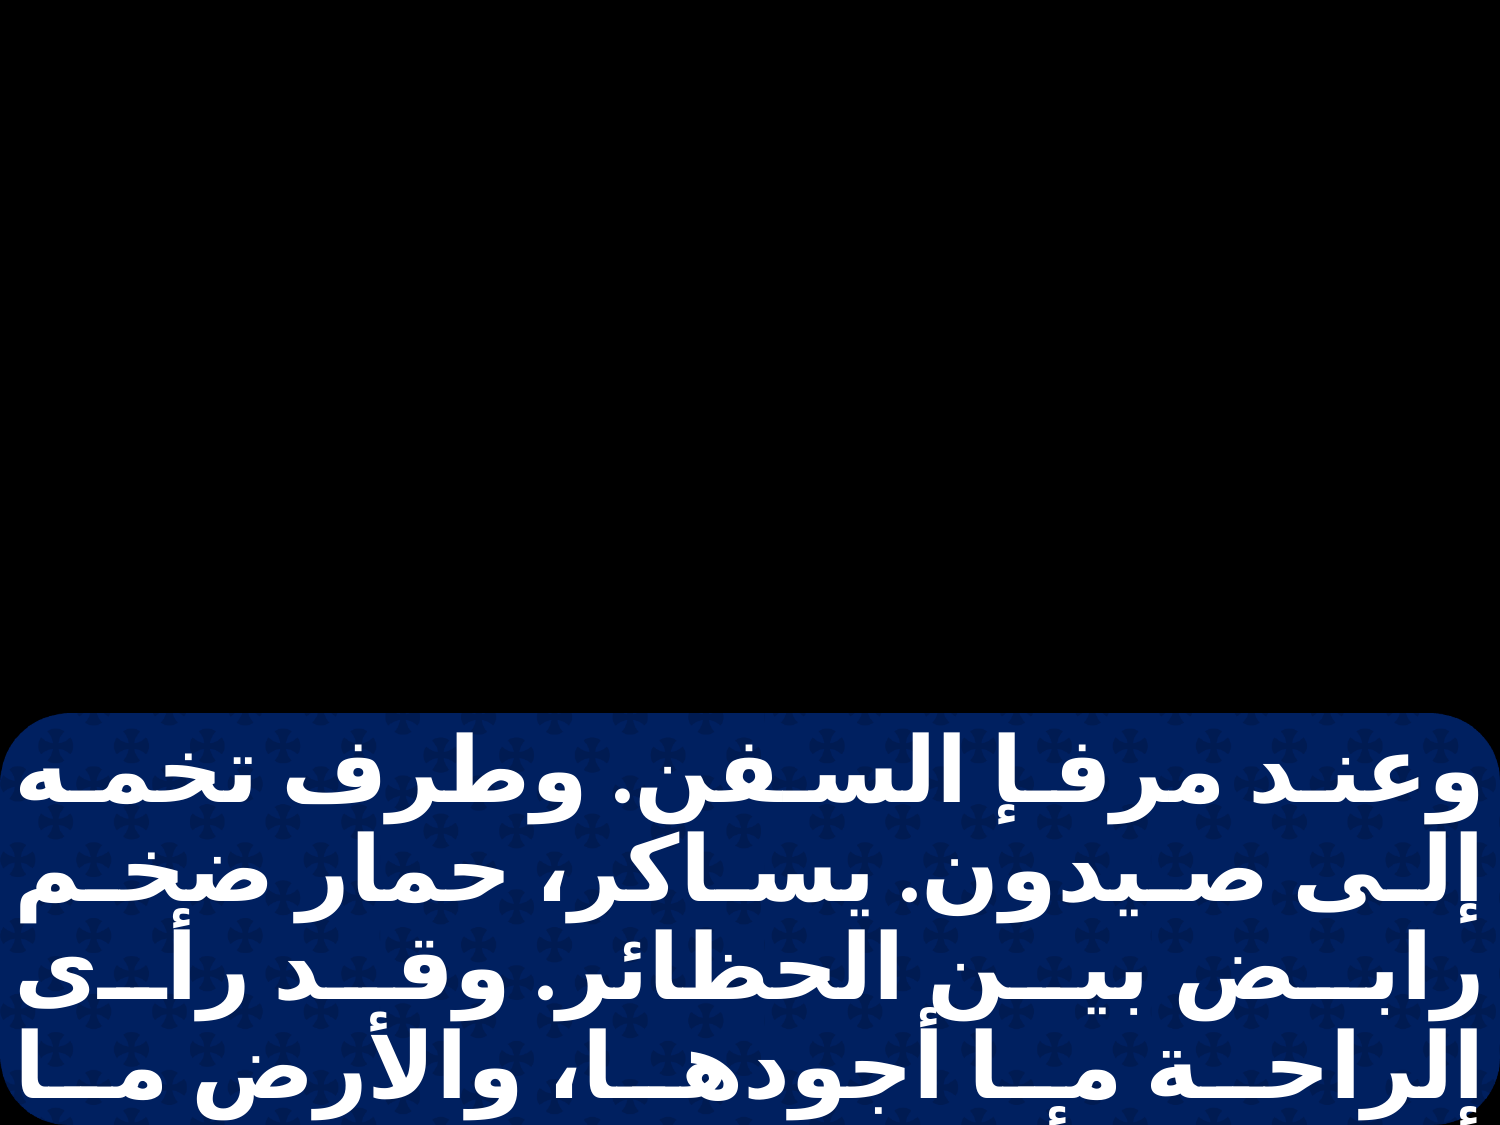

وعند مرفإ السفن. وطرف تخمه إلى صيدون. يساكر، حمار ضخم رابض بين الحظائر. وقد رأى الراحة ما أجودها، والأرض ما أنزهها، فأحنى كتفه للحمل وصار للمهنة عبدًا. دان، يدين شعبه كأحد